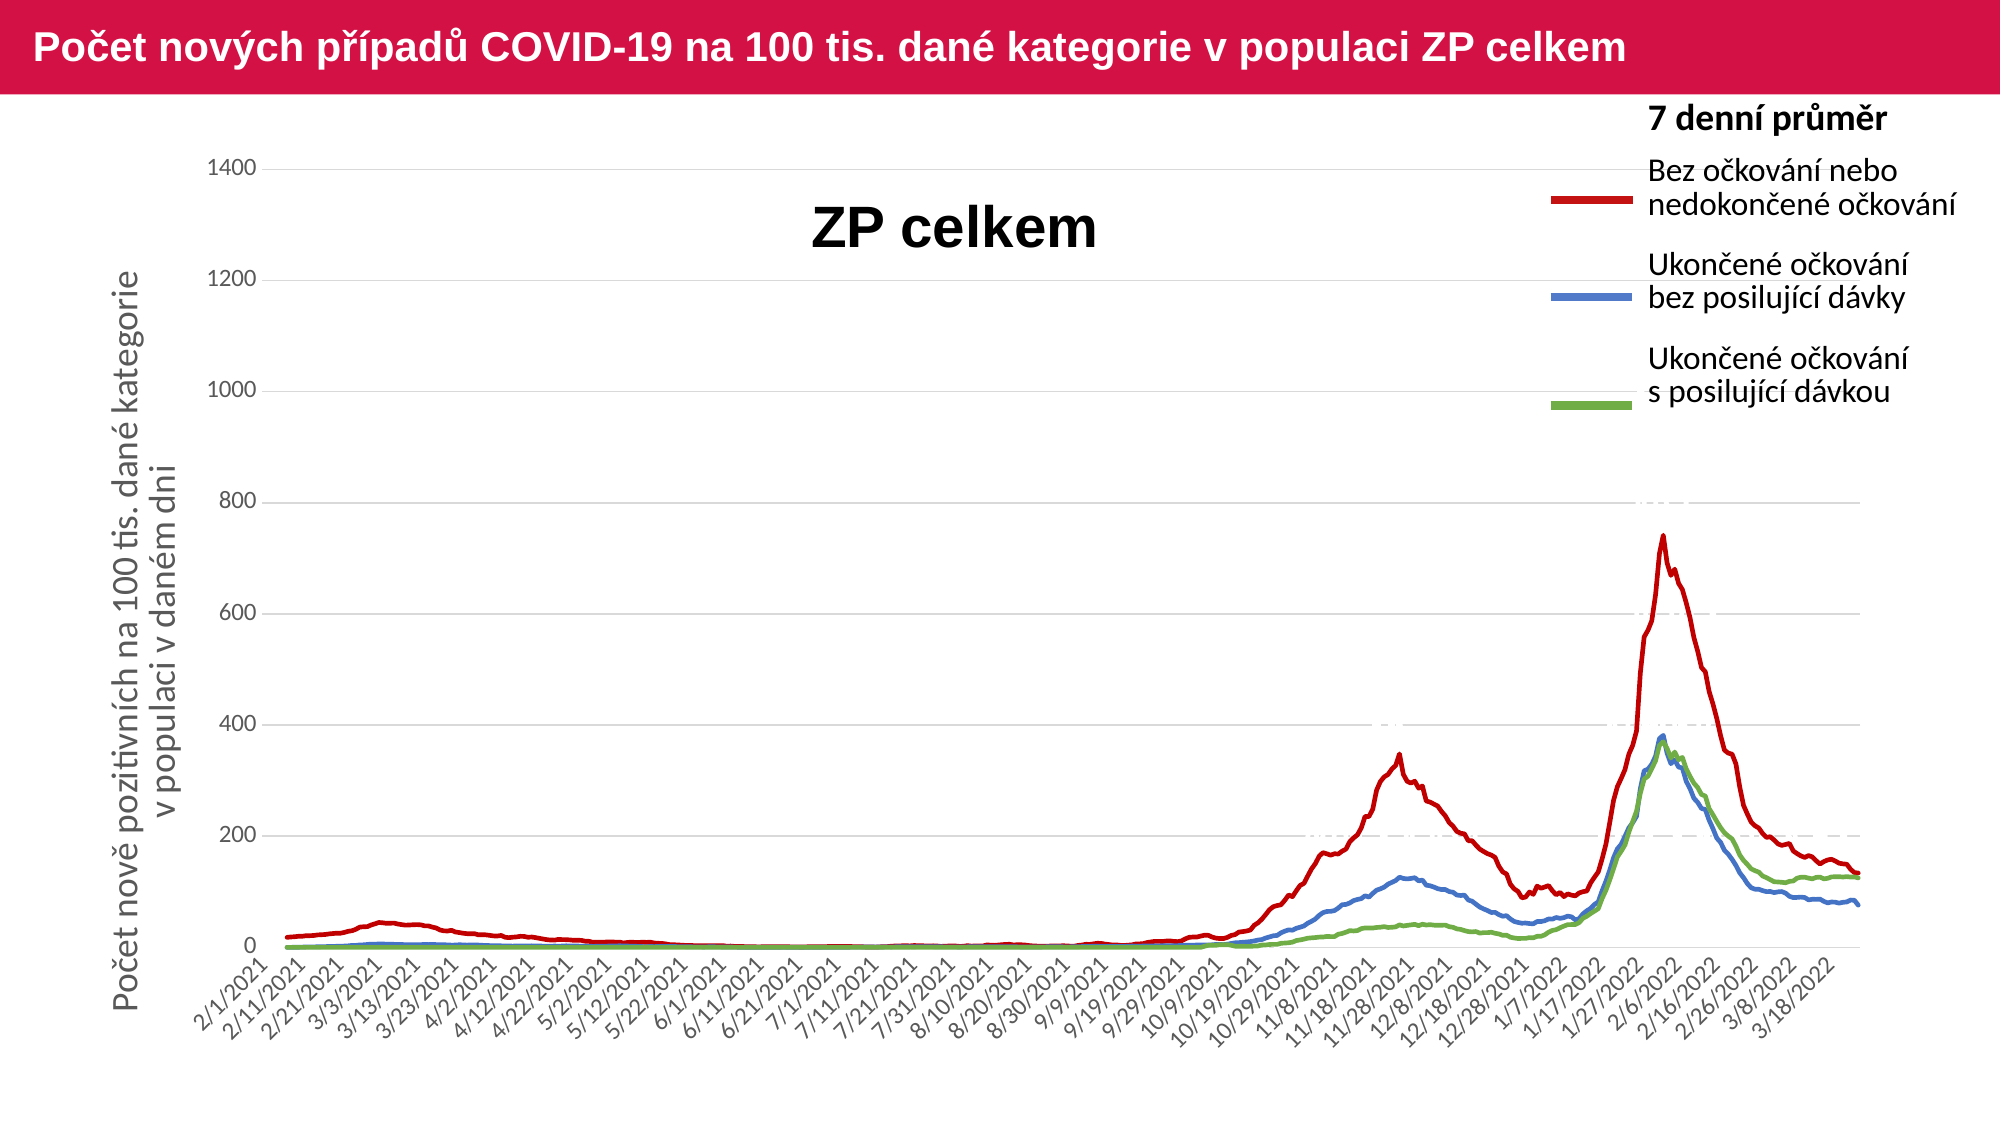

# Počet nových případů COVID-19 na 100 tis. dané kategorie v populaci ZP celkem
| 7 denní průměr |
| --- |
| Bez očkování nebo nedokončené očkování |
| Ukončené očkování bez posilující dávky |
| Ukončené očkování s posilující dávkou |

### Chart

| Category | Bez očkování | Ukončené očkování - bez posilující dávky | Ukončené očkování - s posilující dávkou |
|---|---|---|---|
| 44228 | 18.539652196124 | 0.0 | 0.0 |
| 44229 | 26.588341842987 | 0.0 | 0.0 |
| 44230 | 22.616001239691 | 0.0 | 0.0 |
| 44231 | 21.901099687909 | 0.0 | 0.0 |
| 44232 | 19.438235008261 | 0.0 | 0.0 |
| 44233 | 11.446643801642 | 0.0 | 0.0 |
| 44234 | 5.103581438274 | 0.0 | 0.0 |
| 44235 | 23.648692227319 | 0.0 | 0.0 |
| 44236 | 29.679677713617 | 0.817501062751 | 0.0 |
| 44237 | 27.971531197137 | 0.817531137717 | 0.0 |
| 44238 | 22.2089270822 | 1.226336809316 | 0.0 |
| 44239 | 26.969594107608 | 2.452763856071 | 0.0 |
| 44240 | 11.192046185843 | 0.40880734545 | 0.0 |
| 44241 | 7.482159725404 | 0.0 | 0.0 |
| 44242 | 31.132355617713 | 1.226507275232 | 0.0 |
| 44243 | 32.078805286587 | 2.453094783493 | 0.0 |
| 44244 | 30.98066501775 | 0.817728350641 | 0.0 |
| 44245 | 29.361800297812 | 4.088775493515 | 0.0 |
| 44246 | 31.230312787736 | 2.862236469799 | 0.0 |
| 44247 | 15.678218089419 | 1.635623888286 | 0.0 |
| 44248 | 7.595074051972 | 0.408919348836 | 0.0 |
| 44249 | 40.580805834741 | 3.680409588693 | 0.0 |
| 44250 | 46.542251282749 | 5.725268883163 | 0.0 |
| 44251 | 38.209923001215 | 5.725479611158 | 0.0 |
| 44252 | 47.774081675985 | 4.089762098538 | 0.0 |
| 44253 | 58.213156173295 | 8.588781415512 | 0.0 |
| 44254 | 20.450635774176 | 3.681041816635 | 0.0 |
| 44255 | 9.02836712952 | 4.499198324662 | 0.0 |
| 44256 | 61.536961780063 | 8.179825278932 | 0.0 |
| 44257 | 60.907709439464 | 4.907594092892 | 0.0 |
| 44258 | 54.56518369245 | 7.769848896885 | 0.0 |
| 44259 | 44.416084878512 | 4.49789212419 | 0.0 |
| 44260 | 51.705656094331 | 6.54171981814 | 0.0 |
| 44261 | 21.447991774064 | 3.679356357927 | 0.0 |
| 44262 | 10.728598024675 | 1.635109061774 | 0.0 |
| 44263 | 49.502437043054 | 5.722320319141 | 0.0 |
| 44264 | 53.670006133714 | 6.947821857847 | 0.0 |
| 44265 | 48.171413156576 | 2.451931918023 | 0.0 |
| 44266 | 46.499912812663 | 6.129228657004 | 0.0 |
| 44267 | 54.603603837853 | 6.537202812631 | 0.0 |
| 44268 | 22.754016083838 | 2.859745809451 | 0.0 |
| 44269 | 7.802289972106 | 3.267947157294 | 0.0 |
| 44270 | 36.537545590374 | 8.577520361399 | 0.0 |
| 44271 | 53.054915112135 | 4.492546457014 | 0.0 |
| 44272 | 33.551527910266 | 3.266986286825 | 0.0 |
| 44273 | 35.663102557836 | 5.308310773012 | 0.0 |
| 44274 | 29.22850044507 | 6.12437378278 | 0.0 |
| 44275 | 11.95727267896 | 1.224754742862 | 0.0 |
| 44276 | 5.979152687629 | 1.632846336913 | 0.0 |
| 44277 | 45.416900430124 | 5.714402334741 | 0.0 |
| 44278 | 32.218224775814 | 5.713819280058 | 0.0 |
| 44279 | 25.649333117338 | 6.529439610845 | 0.0 |
| 44280 | 27.908623083834 | 4.080500106093 | 0.0 |
| 44281 | 23.36625225931 | 3.264080426941 | 0.0 |
| 44282 | 11.007381825436 | 3.263747516492 | 0.0 |
| 44283 | 6.889282343458 | 1.631713993171 | 0.0 |
| 44284 | 31.295639474233 | 4.07888564844 | 0.0 |
| 44285 | 32.997970975827 | 2.447091835278 | 0.0 |
| 44286 | 24.136927369145 | 4.893684699894 | 0.0 |
| 44287 | 20.824506854135 | 2.038661170436 | 0.0 |
| 44288 | 16.768981758264 | 1.222967326389 | 0.0 |
| 44289 | 9.491060151418 | 3.668214109581 | 0.0 |
| 44290 | 14.613900742386 | 0.407504604802 | 0.0 |
| 44291 | 8.870490833826 | 1.222284694551 | 0.0 |
| 44292 | 26.931996708311 | 3.666166981685 | 0.0 |
| 44293 | 30.319798070144 | 2.850940606761 | 0.0 |
| 44294 | 24.59986777571 | 4.072009414485 | 0.0 |
| 44295 | 24.255322478424 | 2.035623409669 | 0.0 |
| 44296 | 7.843629404197 | 2.035242254885 | 0.0 |
| 44297 | 3.926280163647 | 0.813947809666 | 0.0 |
| 44298 | 11.933364094894 | 3.66207957292 | 0.0 |
| 44299 | 19.3565558235 | 2.034107921629 | 0.0 |
| 44300 | 21.281472023049 | 2.033735606236 | 0.0 |
| 44301 | 15.837556681781 | 2.440026189614 | 0.0 |
| 44302 | 15.930375873026 | 2.032974852101 | 0.0 |
| 44303 | 3.366294971596 | 2.439113626108 | 0.0 |
| 44304 | 3.375043242741 | 1.62577834138 | 0.0 |
| 44305 | 21.137716450216 | 2.844580261863 | 0.0 |
| 44306 | 16.357030940615 | 2.844048625105 | 0.0 |
| 44307 | 20.063505356083 | 4.874620693577 | 0.0 |
| 44308 | 13.289272013679 | 1.624569996629 | 0.0 |
| 44309 | 10.817145175102 | 2.030333177674 | 0.0 |
| 44310 | 4.535394216465 | 0.405990800248 | 0.0 |
| 44311 | 0.909744270885 | 0.405916640958 | 0.0 |
| 44312 | 11.025560925412 | 2.840886031769 | 0.0 |
| 44313 | 14.869059346133 | 2.840355774849 | 0.0 |
| 44314 | 7.523746825919 | 1.217073101467 | 0.0 |
| 44315 | 16.16461280998 | 4.056153387496 | 0.0 |
| 44316 | 10.600059745791 | 2.43323803151 | 0.0 |
| 44317 | 3.862532469413 | 0.810974101542 | 0.0 |
| 44318 | 4.838865769863 | 1.62203370586 | 0.0 |
| 44319 | 10.720307185529 | 2.838720142747 | 0.0 |
| 44320 | 10.791931559532 | 4.461081122732 | 0.0 |
| 44321 | 8.880994671403 | 3.244606855043 | 0.0 |
| 44322 | 4.965785736277 | 1.216791725816 | 0.0 |
| 44323 | 16.981829442496 | 1.622481098095 | 0.0 |
| 44324 | 8.004562600682 | 0.0 | 0.0 |
| 44325 | 2.004389613253 | 0.0 | 0.0 |
| 44326 | 9.047772237413 | 2.02843048163 | 0.0 |
| 44327 | 16.150196830523 | 1.217122479035 | 0.0 |
| 44328 | 5.072949006716 | 2.434383228722 | 0.0 |
| 44329 | 8.15245083053 | 2.434511636965 | 0.0 |
| 44330 | 6.141060151684 | 0.811549979305 | 0.0 |
| 44331 | 4.096891483586 | 0.811592791432 | 0.0 |
| 44332 | 1.024968225984 | 0.405819450926 | 0.0 |
| 44333 | 3.082202336309 | 3.24672689345 | 0.0 |
| 44334 | 7.206910397512 | 1.217591765832 | 0.0 |
| 44335 | 4.129202754178 | 1.217656012176 | 0.0 |
| 44336 | 4.14220178736 | 1.623633610839 | 0.0 |
| 44337 | 4.158566126399 | 0.405929822852 | 0.0 |
| 44338 | 1.040095688803 | 0.405951245255 | 0.0 |
| 44339 | 1.041265345648 | 0.0 | 0.0 |
| 44340 | 1.043536335935 | 1.217987235493 | 0.0 |
| 44341 | 3.137123675872 | 0.812037646065 | 0.0 |
| 44342 | 7.345842253284 | 0.812080509661 | 0.0 |
| 44343 | 2.106172137448 | 1.218190013278 | 0.0 |
| 44344 | 4.227436060029 | 1.624339097029 | 0.0 |
| 44345 | 0.0 | 0.406107862248 | 0.0 |
| 44346 | 1.062789610168 | 0.0 | 0.0 |
| 44347 | 4.267531553061 | 0.812301493822 | 0.0 |
| 44348 | 2.150213946287 | 0.0 | 0.0 |
| 44349 | 0.0 | 0.0 | 0.0 |
| 44350 | 4.372062520494 | 1.218526476549 | 0.0 |
| 44351 | 0.0 | 0.0 | 0.0 |
| 44352 | 0.0 | 0.0 | 0.0 |
| 44353 | 1.106317070472 | 0.0 | 0.0 |
| 44354 | 0.0 | 0.406208490569 | 0.0 |
| 44355 | 1.122460433269 | 0.40621509089 | 0.0 |
| 44356 | 2.260551122363 | 0.0 | 0.0 |
| 44357 | 1.140771161305 | 0.0 | 0.0 |
| 44358 | None | None | 0.0 |
| 44359 | 1.15672461857 | 0.406248095712 | 0.0 |
| 44360 | 1.159944786628 | 0.406256347755 | 0.0 |
| 44361 | 1.167201634082 | 0.0 | 0.0 |
| 44362 | None | None | 0.0 |
| 44363 | 0.0 | 0.0 | 0.0 |
| 44364 | 2.384529174714 | 0.0 | 0.0 |
| 44365 | 0.0 | 0.0 | 0.0 |
| 44366 | 0.0 | 0.406304216218 | 0.0 |
| 44367 | 1.208532237597 | 0.0 | 0.0 |
| 44368 | None | None | 0.0 |
| 44369 | 0.0 | 0.0 | 0.0 |
| 44370 | 2.460508833226 | 0.0 | 0.0 |
| 44371 | 2.477577919825 | 0.0 | 0.0 |
| 44372 | None | None | 0.0 |
| 44373 | 1.253478402567 | 0.0 | 0.0 |
| 44374 | 1.255429733597 | 0.0 | 0.0 |
| 44375 | 0.0 | 0.406376865777 | 0.0 |
| 44376 | 3.812622321632 | 0.0 | 0.0 |
| 44377 | None | None | 0.0 |
| 44378 | 1.288875713714 | 0.406375214362 | 0.0 |
| 44379 | 1.298768767208 | 0.8126975871 | 0.0 |
| 44380 | None | None | 0.0 |
| 44381 | 1.304682505512 | 0.406297613001 | 0.0 |
| 44382 | 0.0 | 0.812542404556 | 0.0 |
| 44383 | 1.320934164641 | 0.0 | 0.0 |
| 44384 | 0.0 | 0.406220041271 | 0.0 |
| 44385 | 0.0 | 1.624774562529 | 0.0 |
| 44386 | 0.0 | 0.406167243424 | 0.0 |
| 44387 | 1.353491330888 | 0.0 | 0.0 |
| 44388 | 0.0 | 0.406116108595 | 0.0 |
| 44389 | 2.728252417913 | 1.624358885852 | 0.0 |
| 44390 | 4.120822516174 | 0.40606498664 | 0.0 |
| 44391 | 1.383853200852 | 1.624154424602 | 0.0 |
| 44392 | 4.185034317281 | 0.406012229088 | 0.0 |
| 44393 | 2.811278850749 | 2.029937518523 | 0.0 |
| 44394 | 1.408688792471 | 0.0 | 0.0 |
| 44395 | 2.821192800315 | 0.405934766283 | 0.0 |
| 44396 | 2.82481885849 | 2.029550251664 | 0.0 |
| 44397 | 2.829214468602 | 2.029418449849 | 0.0 |
| 44398 | 5.696626173148 | 0.81171466606 | 0.0 |
| 44399 | 2.865411616378 | 2.02916313254 | 0.0 |
| 44400 | 1.441877901779 | 1.217418828599 | 0.0 |
| 44401 | 0.0 | 0.405779929313 | 0.0 |
| 44402 | 1.447617944672 | 0.0 | 0.0 |
| 44403 | 4.368401892974 | 2.028644459771 | 0.0 |
| 44404 | 1.464150280384 | 0.811405110229 | 0.0 |
| 44405 | 0.0 | 0.811355734865 | 0.0 |
| 44406 | 5.934806154393 | 0.405651537216 | 0.0 |
| 44407 | 2.987839493262 | 0.811250420836 | 0.0 |
| 44408 | 1.496781918874 | 0.405598887036 | 0.0 |
| 44409 | 0.0 | 0.405616983994 | 0.0 |
| 44410 | 0.0 | 0.811270165134 | 0.0 |
| 44411 | 3.043537808348 | 1.622606148866 | 0.0 |
| 44412 | 7.663422484481 | 1.622678555491 | 0.0 |
| 44413 | 0.0 | 1.217058288978 | 0.0 |
| 44414 | 4.661135452596 | 0.811408402134 | 0.0 |
| 44415 | 1.558554907889 | 0.0 | 0.0 |
| 44416 | 0.0 | 0.811477538301 | 0.0 |
| 44417 | 12.559066861332 | 1.217265696641 | 0.0 |
| 44418 | 1.579404564479 | 0.811546686251 | 0.0 |
| 44419 | 4.767959313413 | 1.62316582262 | 0.0 |
| 44420 | 3.195398625978 | 0.811615845987 | 0.0 |
| 44421 | 9.639018747891 | 1.21747811583 | 0.0 |
| 44422 | 4.830062307803 | 0.405842508756 | 0.0 |
| 44423 | 1.613033309137 | 0.40586062746 | 0.0 |
| 44424 | 4.860739804598 | 1.217631301241 | 0.0 |
| 44425 | 3.256639473727 | 0.405895222207 | 0.0 |
| 44426 | 4.911269726933 | 0.0 | 0.0 |
| 44427 | 0.0 | 1.217789468556 | 0.0 |
| 44428 | 3.310655344225 | 0.405946301423 | 0.0 |
| 44429 | 0.0 | 0.405964429396 | 0.0 |
| 44430 | 0.0 | 0.811965117978 | 0.0 |
| 44431 | 3.345880384776 | 1.624002760804 | 0.0 |
| 44432 | 3.363322963087 | 1.218056469097 | 0.0 |
| 44433 | 3.384266544833 | 1.624141235321 | 0.0 |
| 44434 | 5.103776794828 | 0.406053444754 | 0.0 |
| 44435 | 1.712123546835 | 1.218209800091 | 0.0 |
| 44436 | 0.0 | 0.406088072381 | 0.0 |
| 44437 | 3.434714661079 | 0.0 | 0.0 |
| 44438 | 0.0 | 0.406122705914 | 0.0 |
| 44439 | 1.73493641458 | 2.436835200896 | 0.0 |
| 44440 | 3.488392374374 | 2.030514573003 | 0.0 |
| 44441 | 14.026474971508 | 1.624266542139 | 0.0 |
| 44442 | 7.060401736858 | 3.248242903604 | 0.0 |
| 44443 | 8.835795575033 | 1.623976387383 | 0.0 |
| 44444 | 1.768753205865 | 0.811915674438 | 0.0 |
| 44445 | 7.110731872077 | 1.217764752205 | 0.0 |
| 44446 | 8.92920922923 | 2.841185829788 | 0.0 |
| 44447 | 1.793335963559 | 0.40584745006 | 0.0 |
| 44448 | 5.401123433674 | 1.623251453824 | 0.0 |
| 44449 | 1.808089391939 | 1.623106544771 | 0.0 |
| 44450 | 1.809332537227 | 1.217221246191 | 0.0 |
| 44451 | 3.621089223638 | 1.217112603201 | 0.0 |
| 44452 | 1.815046737453 | 2.839664432797 | 0.0 |
| 44453 | 7.280139778683 | 2.433780878594 | 0.0 |
| 44454 | 5.47085856007 | 2.027977984271 | 0.0 |
| 44455 | 9.138428921299 | 4.461153492069 | 0.0 |
| 44456 | 12.823096228177 | 1.216579546053 | 0.0 |
| 44457 | 3.664413052639 | 1.216471017578 | 0.0 |
| 44458 | 7.328154770628 | 1.621810102255 | 0.0 |
| 44459 | 14.685905202481 | 3.246621484517 | 0.0 |
| 44460 | 14.707774897505 | 4.062629496315 | 0.0 |
| 44461 | 12.888733405755 | 3.253275641911 | 0.0 |
| 44462 | 9.220328981338 | 3.2579657262 | 0.0 |
| 44463 | 11.087498845052 | 2.853764931305 | 0.0 |
| 44464 | 9.239411634267 | 1.630882388916 | 0.0 |
| 44465 | 9.238728750923 | 1.631068594589 | 0.0 |
| 44466 | 7.399596721978 | 4.902561588429 | 0.0 |
| 44467 | 12.969447686806 | 4.085668292762 | 0.0 |
| 44468 | 22.263450834879 | 4.097957577943 | 0.0 |
| 44469 | 35.305485357514 | 7.398517008368 | 0.0 |
| 44470 | 29.794048638784 | 1.653664727744 | 0.0 |
| 44471 | 13.039995529144 | 2.894643255894 | 0.0 |
| 44472 | 9.317406779345 | 4.135957184571 | 0.0 |
| 44473 | 18.670998338281 | 4.153134370509 | 0.0 |
| 44474 | 24.309516240626 | 5.006926247976 | 13.858093126385 |
| 44475 | 20.598093740052 | 5.456453305351 | 11.588828369451 |
| 44476 | 13.132715470338 | 8.016945290677 | 0.0 |
| 44477 | 16.925246826516 | 6.822300394414 | 0.0 |
| 44478 | 7.525728584598 | 2.560961555698 | 7.951021706289 |
| 44479 | 9.410524730858 | 2.135027691309 | 0.0 |
| 44480 | 33.930894079058 | 9.442384287872 | 0.0 |
| 44481 | 49.01868365981 | 14.246244171991 | 6.574621959237 |
| 44482 | 30.227461648908 | 13.900170711471 | 0.0 |
| 44483 | 45.408964486405 | 10.062342775894 | 0.0 |
| 44484 | 22.74148615612 | 11.0442077548 | 0.0 |
| 44485 | 15.166164287474 | 6.19386807061 | 4.807692307692 |
| 44486 | 20.85822098337 | 7.526619883558 | 0.0 |
| 44487 | 94.945121719646 | 17.81919751244 | 4.475674707962 |
| 44488 | 79.872204472843 | 25.113233777299 | 8.394543546694 |
| 44489 | 76.165812974846 | 19.898157611497 | 11.680423610029 |
| 44490 | 102.961084523423 | 29.238430261775 | 0.0 |
| 44491 | 84.052876900741 | 25.478651206529 | 6.465377901338 |
| 44492 | 53.506592776609 | 20.426448536955 | 6.371658861384 |
| 44493 | 34.403012174843 | 12.085715613814 | 0.0 |
| 44494 | 105.279277209907 | 50.181262222889 | 17.87895944456 |
| 44495 | 136.072674307179 | 45.926725566508 | 11.243851018973 |
| 44496 | 143.895934460198 | 37.476397076841 | 15.525941260188 |
| 44497 | 80.700945353931 | 24.066577780772 | 7.689547341979 |
| 44498 | 157.892709978049 | 50.084608951043 | 26.754876684341 |
| 44499 | 121.35922330097 | 33.120969470259 | 14.474223819747 |
| 44500 | 59.729099631991 | 28.294753274629 | 9.57579239682 |
| 44501 | 198.695937343261 | 85.089220720454 | 29.931158335827 |
| 44502 | 225.864365552788 | 70.016535820161 | 15.432098765432 |
| 44503 | 210.717599752551 | 66.297343585983 | 18.89565399958 |
| 44504 | 174.320633752348 | 70.339259500897 | 13.852334118298 |
| 44505 | 201.961355471404 | 84.179895554574 | 27.638561320754 |
| 44506 | 106.881206397326 | 47.941386444051 | 21.894613924974 |
| 44507 | 42.778253091701 | 29.228472707913 | 7.25860598472 |
| 44508 | 216.218322067904 | 95.312820890885 | 29.933793492041 |
| 44509 | 222.669297029122 | 101.562250747094 | 46.057008341435 |
| 44510 | 246.874877542223 | 108.117993846418 | 27.974789777682 |
| 44511 | 200.00784344484 | 73.982603208451 | 30.234556506794 |
| 44512 | 294.921452586461 | 103.092212103912 | 46.799516908212 |
| 44513 | 155.487324830735 | 77.764385022579 | 18.012068085617 |
| 44514 | 80.757942839134 | 43.38636110802 | 11.964405892469 |
| 44515 | 304.227578032398 | 105.468070663607 | 54.106223678053 |
| 44516 | 366.45273750099 | 138.17416768544 | 55.11276920468 |
| 44517 | 244.304526585496 | 90.597258150904 | 26.715786217466 |
| 44518 | 292.945396572339 | 120.360505629301 | 30.150202828637 |
| 44519 | 534.384757025058 | 144.017141552457 | 54.095419041587 |
| 44520 | 264.507855081756 | 94.538493608375 | 20.97095522701 |
| 44521 | 140.37902336308 | 65.265324121711 | 19.604255430378 |
| 44522 | 333.943551469552 | 142.381689714702 | 43.578569597539 |
| 44523 | 435.518993467215 | 161.346432984249 | 57.6072935843 |
| 44524 | 289.140061063145 | 112.762126475456 | 31.85649872574 |
| 44525 | 438.204982552949 | 163.183176182617 | 55.05685218432 |
| 44526 | 277.21722823539 | 128.421171326371 | 40.267838652523 |
| 44527 | 177.565515552289 | 87.999396575566 | 28.588091344669 |
| 44528 | 116.447731312182 | 71.858099164176 | 26.16996825469 |
| 44529 | 359.033277255754 | 151.574978664866 | 50.275397454947 |
| 44530 | 346.341765106067 | 121.720313767919 | 40.551055971416 |
| 44531 | 317.899386908325 | 123.069309509546 | 50.580600725347 |
| 44532 | 248.843912655786 | 98.340098340098 | 44.22821760283 |
| 44533 | 262.971156655674 | 121.049001176677 | 45.644963331879 |
| 44534 | 152.591973244147 | 71.27583749109 | 22.193079794209 |
| 44535 | 92.08103130755 | 51.716863780502 | 24.126664991203 |
| 44536 | 290.318508856818 | 140.977766774635 | 51.485148514851 |
| 44537 | 289.652839443528 | 121.085594989561 | 41.870745980895 |
| 44538 | 233.893259621518 | 97.313992764916 | 30.600925678001 |
| 44539 | 205.409106470386 | 90.779776839005 | 36.631412845415 |
| 44540 | 196.137598068799 | 85.486322188449 | 25.574279581677 |
| 44541 | 129.533678756476 | 65.334527462524 | 15.438966134173 |
| 44542 | 84.284232365145 | 56.690177138397 | 9.05051090134 |
| 44543 | 204.001909805113 | 79.551537500743 | 39.357048936912 |
| 44544 | 289.892979358748 | 105.176170084892 | 37.994256682129 |
| 44545 | 177.359316838186 | 60.028570560165 | 34.884227968429 |
| 44546 | 156.20874768987 | 55.448167515074 | 16.322603369328 |
| 44547 | 165.995307865964 | 61.955439138584 | 32.006199095403 |
| 44548 | 101.984258951335 | 44.864932938731 | 15.103965630087 |
| 44549 | 66.583806818181 | 32.358883697436 | 14.225703335509 |
| 44550 | 176.170193787213 | 80.52556886132 | 26.497962969096 |
| 44551 | 177.062554631642 | 76.507397057283 | 29.507471127759 |
| 44552 | 105.617977528089 | 39.812151643673 | 17.874553136171 |
| 44553 | 130.993518079364 | 62.793068297655 | 18.620918578009 |
| 44554 | 36.405005688282 | 20.391184483124 | 5.666914931511 |
| 44555 | 43.323604523896 | 13.868041506232 | 5.666823178925 |
| 44556 | 34.253613756251 | 19.584162940235 | 7.28473604973 |
| 44557 | 96.35458487233 | 70.720194727233 | 28.118773700109 |
| 44558 | 186.739210623386 | 78.784561543182 | 29.486770800127 |
| 44559 | 169.189051382483 | 33.480087717829 | 27.652245362323 |
| 44560 | 100.254132568604 | 59.890341628005 | 15.688735487919 |
| 44561 | 140.941016184726 | 48.169556840077 | 25.062067777229 |
| 44562 | 16.504373659019 | 14.376929257051 | 5.481983851641 |
| 44563 | 49.633656346017 | 29.660765586732 | 25.810084704005 |
| 44564 | 114.17697431018 | 93.222948239882 | 61.309223545846 |
| 44565 | 122.091353059465 | 76.120616576994 | 52.269495368768 |
| 44566 | 118.049532620217 | 54.268858428303 | 37.297527706734 |
| 44567 | 130.586186883343 | 48.816856904478 | 39.13364138533 |
| 44568 | 87.224093232864 | 57.235784175668 | 45.79194209535 |
| 44569 | 50.979535357949 | 33.763436935374 | 23.563891282096 |
| 44570 | 34.053317766102 | 21.044348677408 | 27.202682037407 |
| 44571 | 105.121623273438 | 54.500946838483 | 62.055119547362 |
| 44572 | 159.75618748003 | 92.408501582145 | 76.801020149399 |
| 44573 | 133.402505002593 | 113.350839740804 | 91.949399096309 |
| 44574 | 138.878555663021 | 87.890251824678 | 64.139567699313 |
| 44575 | 188.97951064253 | 87.371854613233 | 80.333171257636 |
| 44576 | 122.084911301574 | 82.832279251975 | 53.437959232462 |
| 44577 | 102.37459112587 | 55.674392709584 | 58.997464513727 |
| 44578 | 268.6417273412 | 191.829065546516 | 188.774226025673 |
| 44579 | 345.688980848325 | 214.066975213819 | 182.32428670842 |
| 44580 | 403.123573855281 | 251.728133615695 | 220.888122589445 |
| 44581 | 420.457151593914 | 244.690813521433 | 206.701254676615 |
| 44582 | 361.723961005643 | 200.443621415925 | 228.632449379132 |
| 44583 | 226.413152545861 | 139.676195913706 | 125.166717964501 |
| 44584 | 214.005775577557 | 156.242021955578 | 138.769260216288 |
| 44585 | 460.936893078178 | 298.234247575561 | 349.914563661985 |
| 44586 | 457.582611860749 | 278.295054831367 | 312.088687463533 |
| 44587 | 584.841126863528 | 333.40626595401 | 354.061230970898 |
| 44588 | 1145.20820776225 | 589.623878717935 | 431.411611096902 |
| 44589 | 820.966214082728 | 428.538091096166 | 409.241365475275 |
| 44590 | 311.247098543996 | 160.532414790244 | 159.676104704766 |
| 44591 | 333.060188734106 | 217.199195085335 | 235.075698381851 |
| 44592 | 792.788015378496 | 401.559120210738 | 449.406783046378 |
| 44593 | 971.827620084437 | 498.822821144067 | 505.483264584952 |
| 44594 | 816.445933726929 | 373.388010575729 | 398.311319066586 |
| 44595 | 796.377680117192 | 366.082162700776 | 348.526532987672 |
| 44596 | 664.3011498546 | 295.187678365248 | 288.699205747618 |
| 44597 | 389.686649228633 | 208.21750553248 | 234.557733487069 |
| 44598 | 154.881435590685 | 127.609449643347 | 137.677531553845 |
| 44599 | 713.922832161287 | 390.287632145707 | 479.595797451366 |
| 44600 | 805.933383313698 | 331.191191630294 | 360.53666769552 |
| 44601 | 625.167695197209 | 280.460174655198 | 302.909107598297 |
| 44602 | 548.328136759488 | 244.895257636429 | 264.437709864704 |
| 44603 | 493.248160426942 | 243.915959864737 | 234.308203397795 |
| 44604 | 183.402109124254 | 130.901668441604 | 144.858501954284 |
| 44605 | 99.851571987586 | 114.325038293338 | 118.731529744857 |
| 44606 | 467.668685121107 | 255.893904162169 | 321.857652914961 |
| 44607 | 647.11775377034 | 225.159952738702 | 282.485875706214 |
| 44608 | 442.297777657178 | 160.839941918909 | 218.459858001092 |
| 44609 | 331.521739130434 | 190.358882481384 | 185.697404132091 |
| 44610 | 313.257606711884 | 144.999213182564 | 172.350116951865 |
| 44611 | 144.473217936486 | 82.099036179808 | 101.703698905227 |
| 44612 | 87.279074841806 | 48.374939531325 | 82.910683171074 |
| 44613 | 344.25288926532 | 180.279658820745 | 231.060483479499 |
| 44614 | 358.521032321628 | 132.028843224212 | 171.383485099337 |
| 44615 | 208.270532460058 | 99.47324395813 | 149.910506012574 |
| 44616 | 222.271005982108 | 115.524447011654 | 134.910952316401 |
| 44617 | 211.747882521174 | 92.040224987216 | 116.63197778193 |
| 44618 | 99.056214401672 | 64.79776277198 | 78.602169935314 |
| 44619 | 57.814607824243 | 46.621636988014 | 64.424272488902 |
| 44620 | 275.588381193848 | 163.926961431628 | 182.224425799887 |
| 44621 | 309.025191071379 | 118.517167895522 | 150.605317526211 |
| 44622 | 218.226015855915 | 101.53558308805 | 124.800576398538 |
| 44623 | 179.771551843349 | 101.650391182685 | 108.66490059412 |
| 44624 | 163.421322327784 | 101.838820042795 | 113.695488794249 |
| 44625 | 80.356895452908 | 68.668741988646 | 75.14981790621 |
| 44626 | 69.292386152609 | 26.32633205517 | 58.448732112118 |
| 44627 | 288.488210818307 | 124.859676052143 | 199.676408649648 |
| 44628 | 213.740458015267 | 102.010407353918 | 155.330333703473 |
| 44629 | 186.090434396178 | 103.234686854783 | 160.404475926496 |
| 44630 | 150.104239054899 | 105.616016898562 | 119.932529935031 |
| 44631 | 144.697665358822 | 96.613912403386 | 115.327690819275 |
| 44632 | 102.980878955718 | 39.116428900138 | 62.142042615347 |
| 44633 | 52.893850393919 | 33.368235740832 | 49.327986265038 |
| 44634 | 239.534300754811 | 124.355195283714 | 218.376966033095 |
| 44635 | 172.745256470981 | 104.837501872098 | 159.419176398279 |
| 44636 | 217.427663488877 | 74.942640056264 | 138.238230550648 |
| 44637 | 170.12968902524 | 86.530141332564 | 126.677031151033 |
| 44638 | 153.511220274645 | 107.441167296295 | 132.982124133698 |
| 44639 | 80.964877994304 | 36.976265859351 | 63.929626267404 |
| 44640 | 25.13194269917 | 21.95668754478 | 50.504081880541 |
| 44641 | 231.85652829767 | 134.144367092999 | 213.452628215369 |
| 44642 | 167.658646994718 | 109.901551347161 | 164.85517664423799 |
| 44643 | 153.730050032143 | 98.384184452983 | 132.874235813439 |
| 44644 | 128.631749671429 | 83.404767972569 | 128.350851202411 |
| 44645 | 148.276633840644 | 46.396176955018 | 120.607247921279 |
ZP celkem